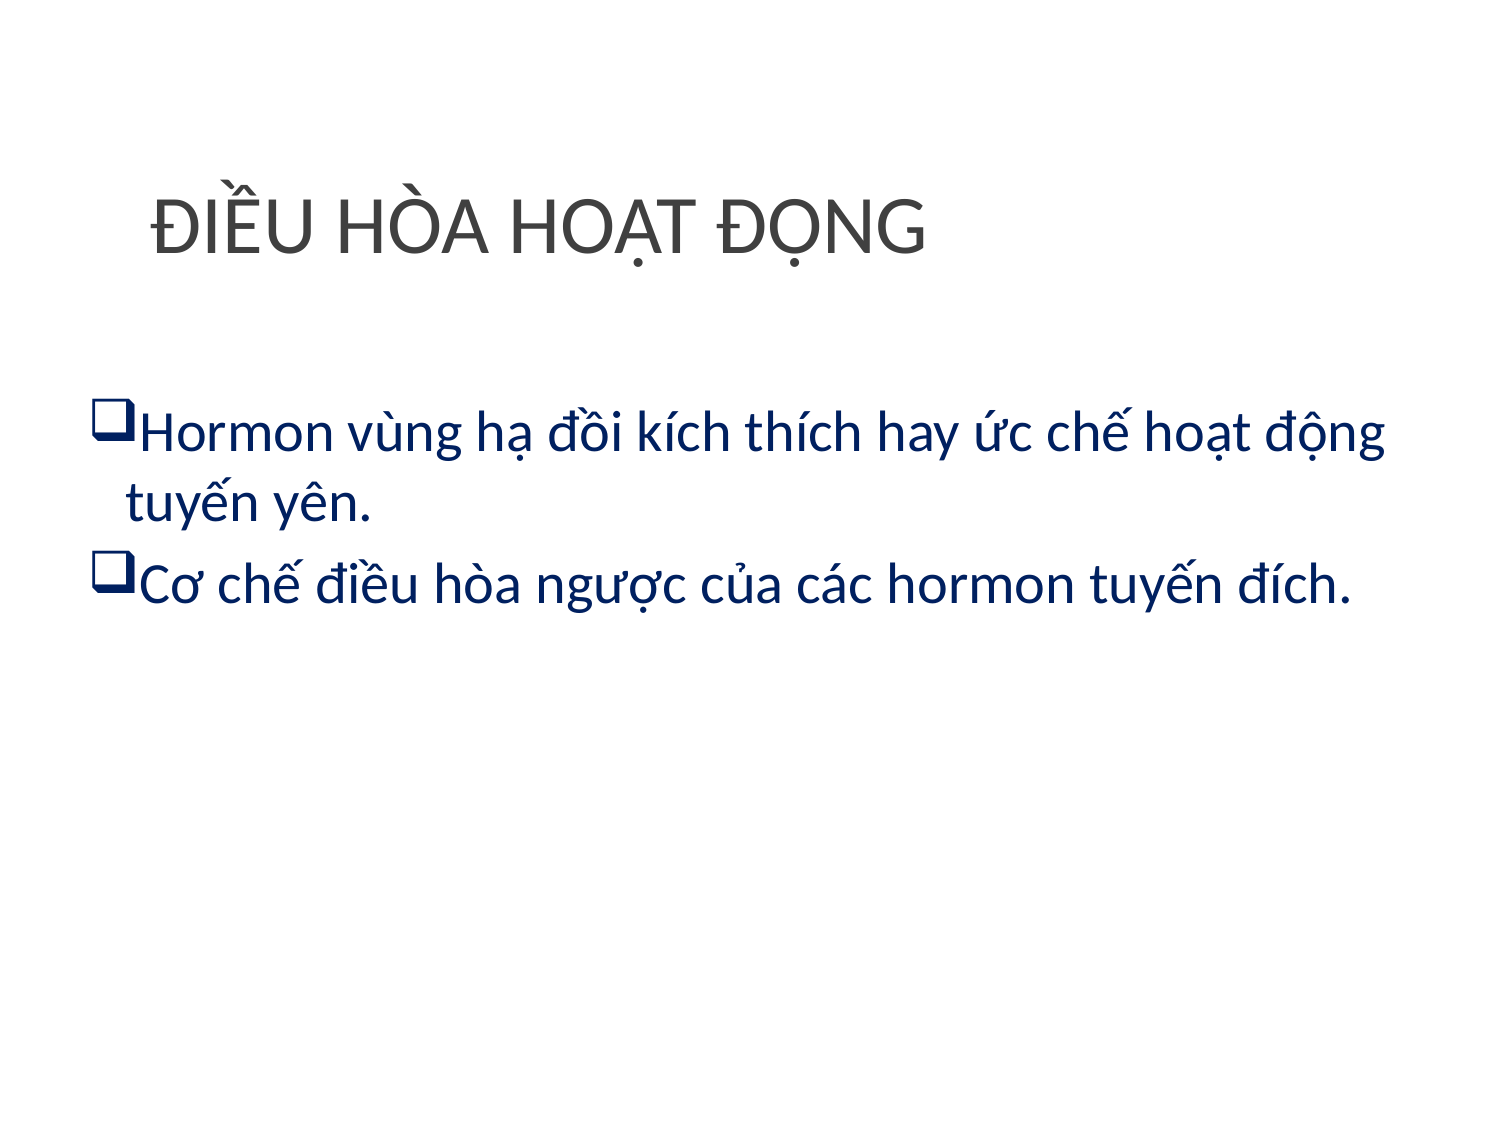

# ĐIỀU HÒA HOẠT ĐỘNG
Hormon vùng hạ đồi kích thích hay ức chế hoạt động tuyến yên.
Cơ chế điều hòa ngược của các hormon tuyến đích.